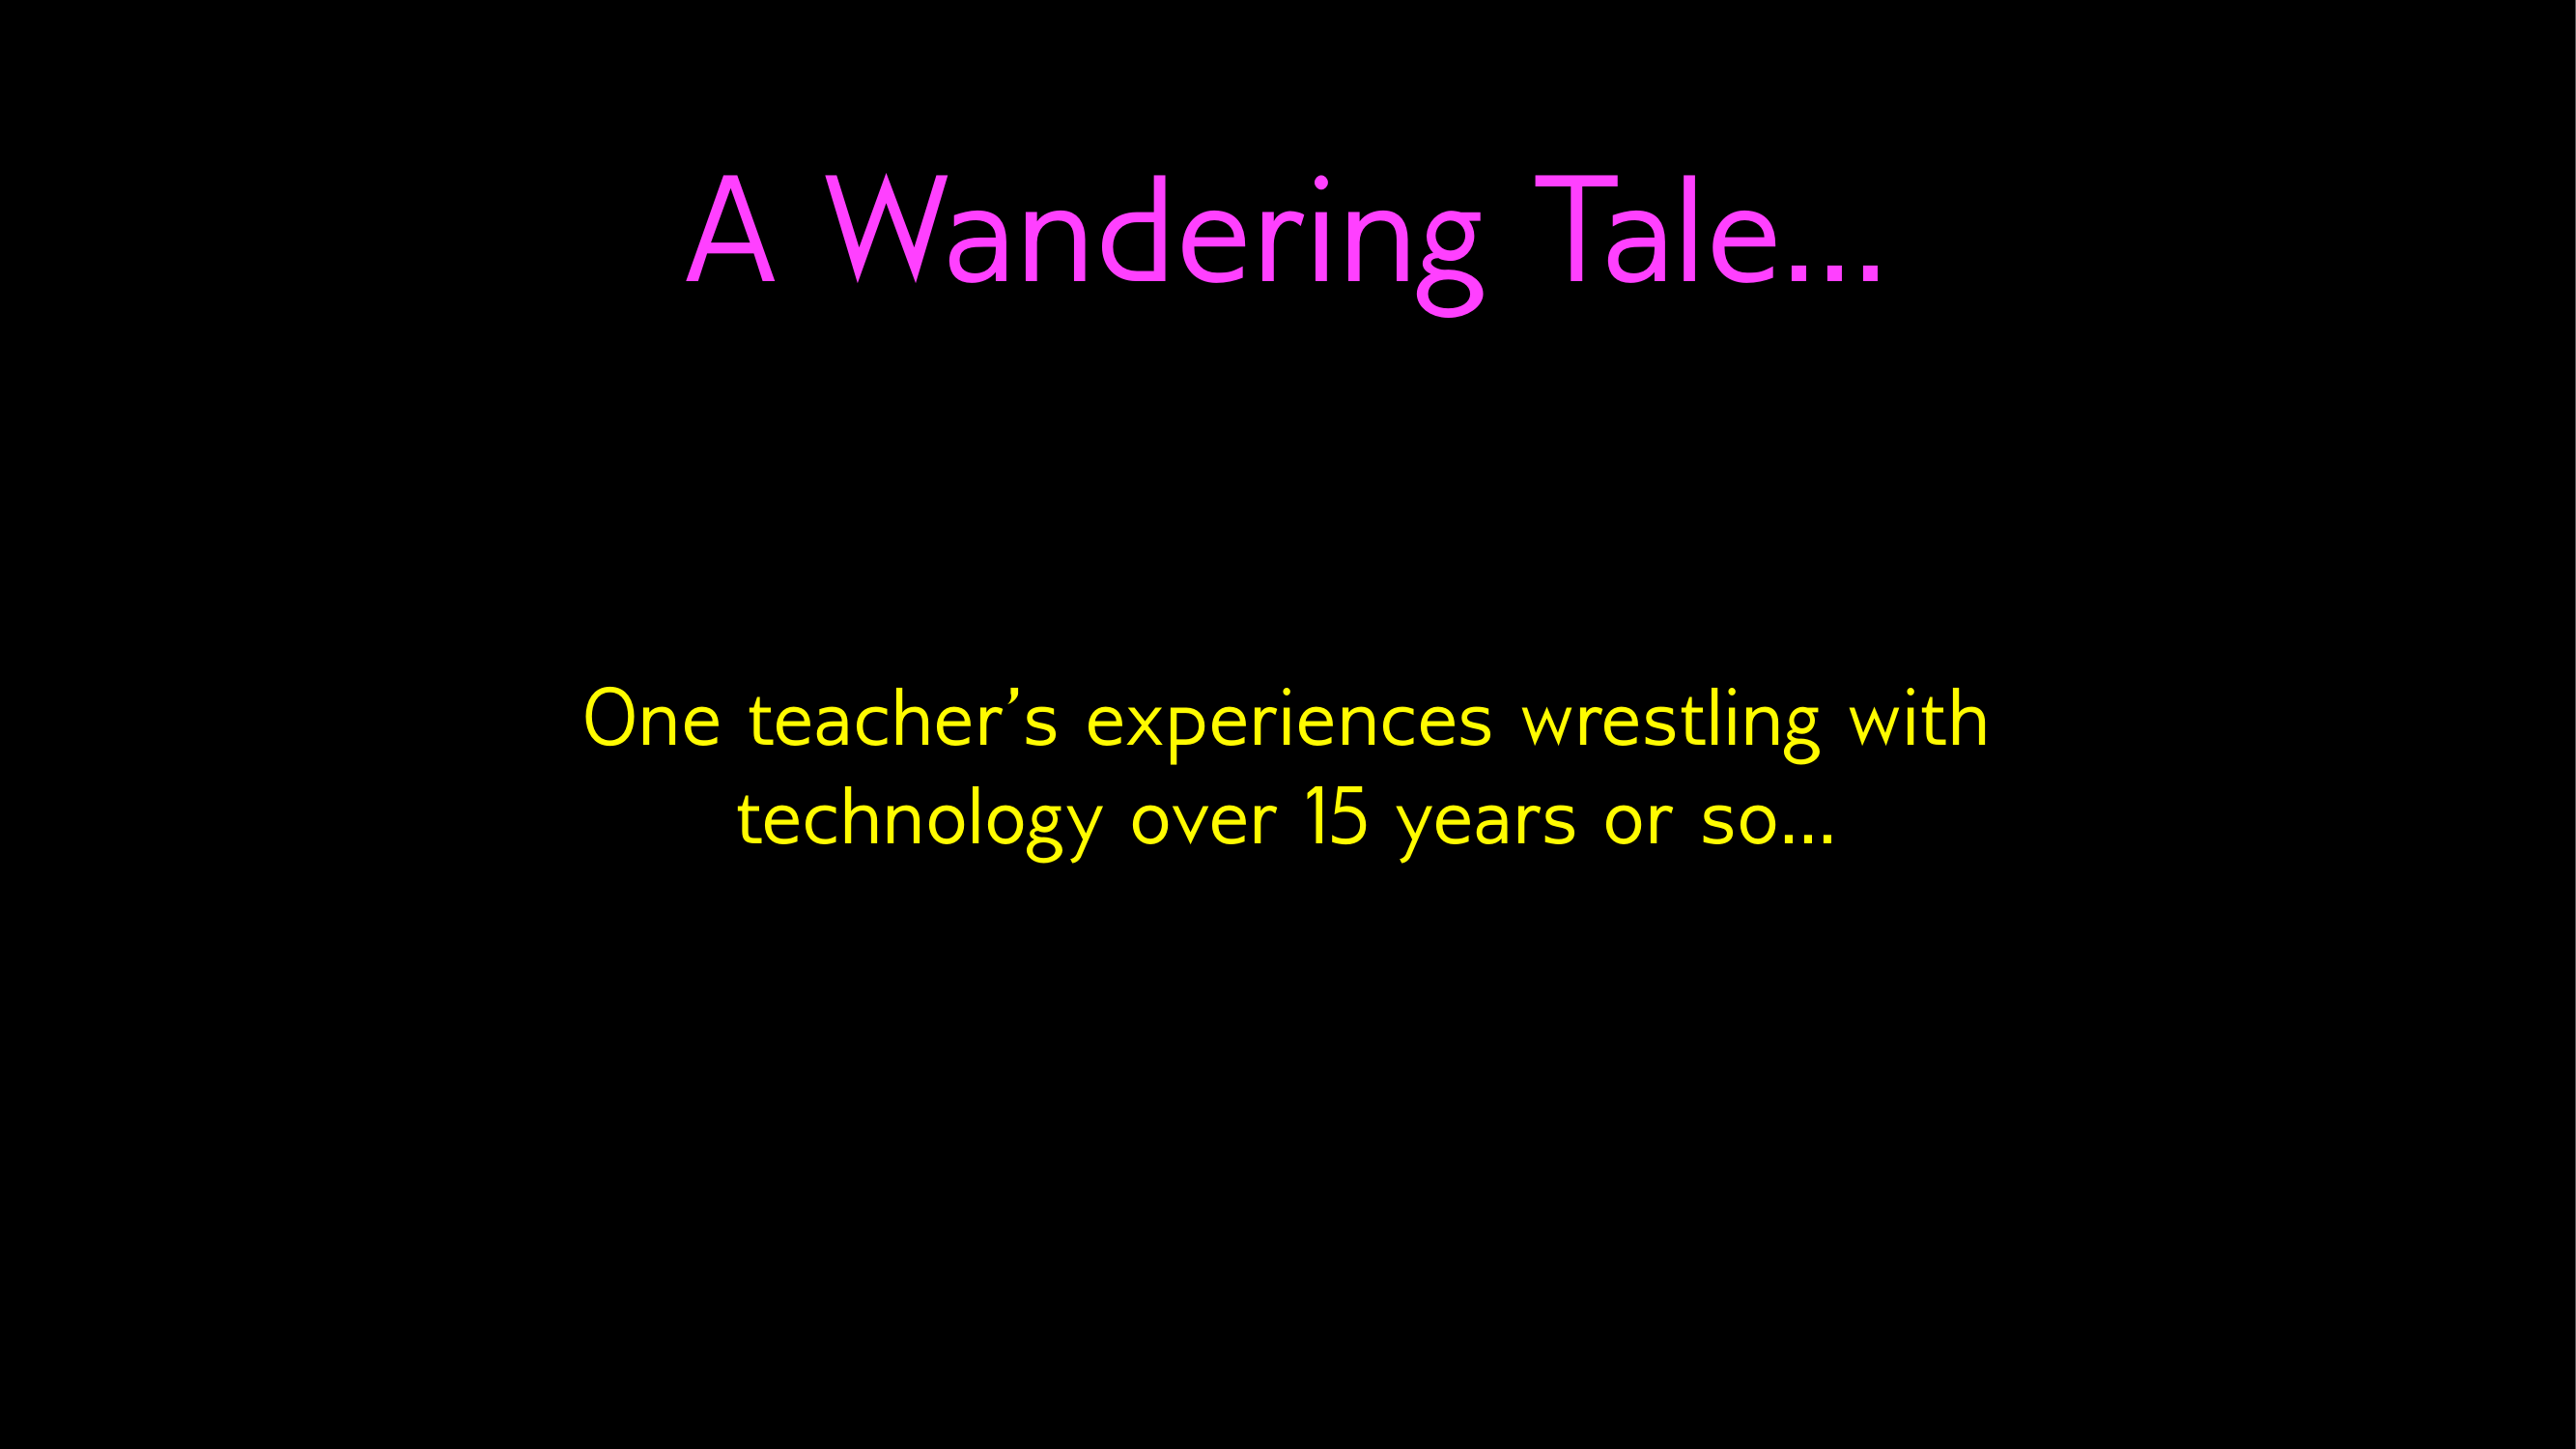

# A Wandering Tale...
One teacher’s experiences wrestling with technology over 15 years or so...